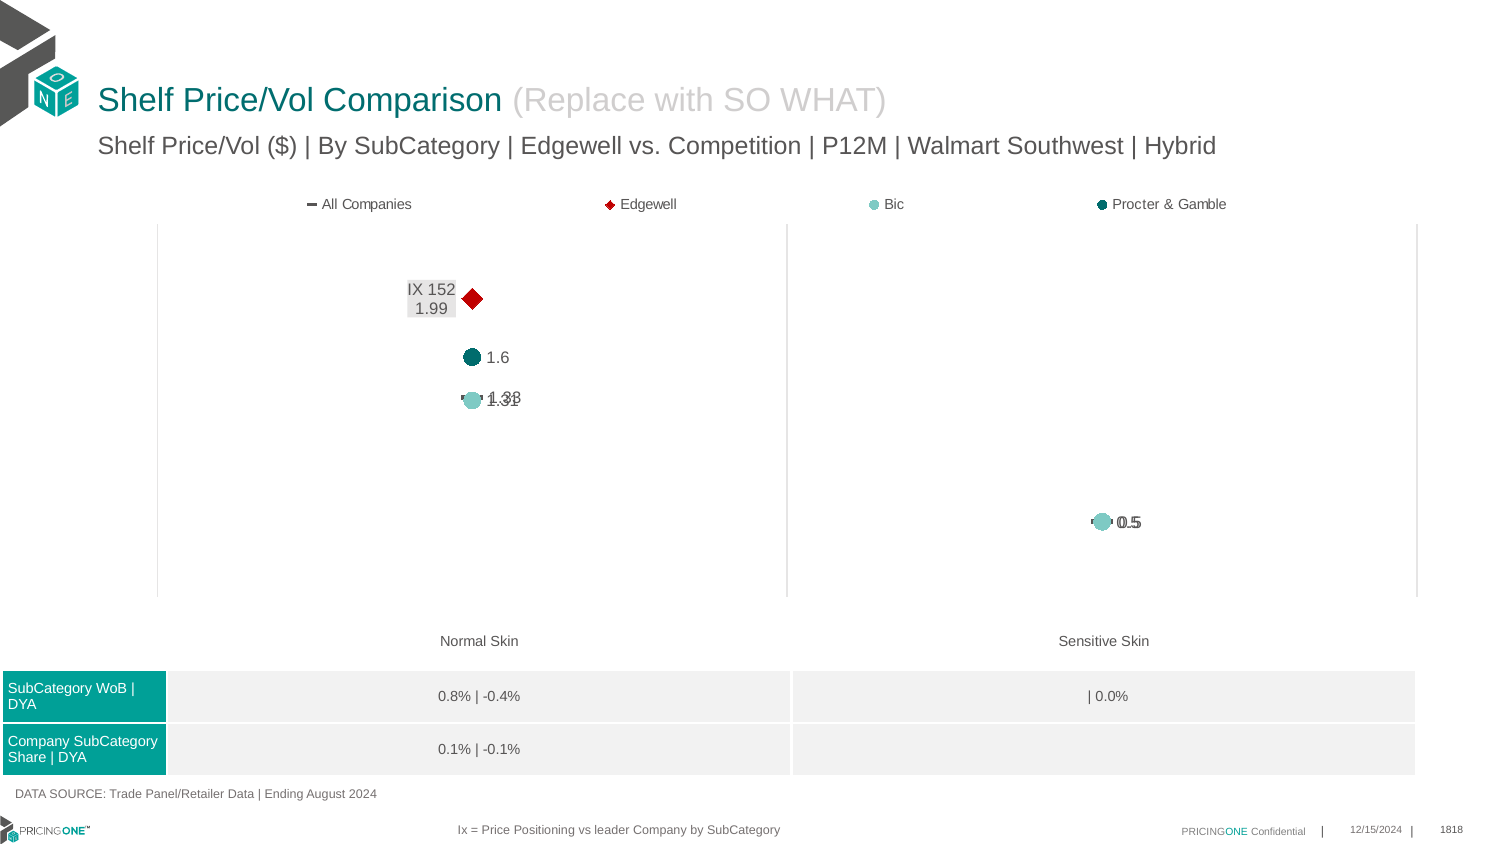

# Shelf Price/Vol Comparison (Replace with SO WHAT)
Shelf Price/Vol ($) | By SubCategory | Edgewell vs. Competition | P12M | Walmart Southwest | Hybrid

### Chart

| Category | All Companies | Edgewell | Bic | Procter & Gamble |
|---|---|---|---|---|
| IX 152 | 1.33 | 1.99 | 1.31 | 1.6 |
| None | 0.5 | None | 0.5 | None |
|  | Normal Skin | Sensitive Skin |
| --- | --- | --- |
| SubCategory WoB | DYA | 0.8% | -0.4% | | 0.0% |
| Company SubCategory Share | DYA | 0.1% | -0.1% |  |
DATA SOURCE: Trade Panel/Retailer Data | Ending August 2024
Ix = Price Positioning vs leader Company by SubCategory
12/15/2024
1818